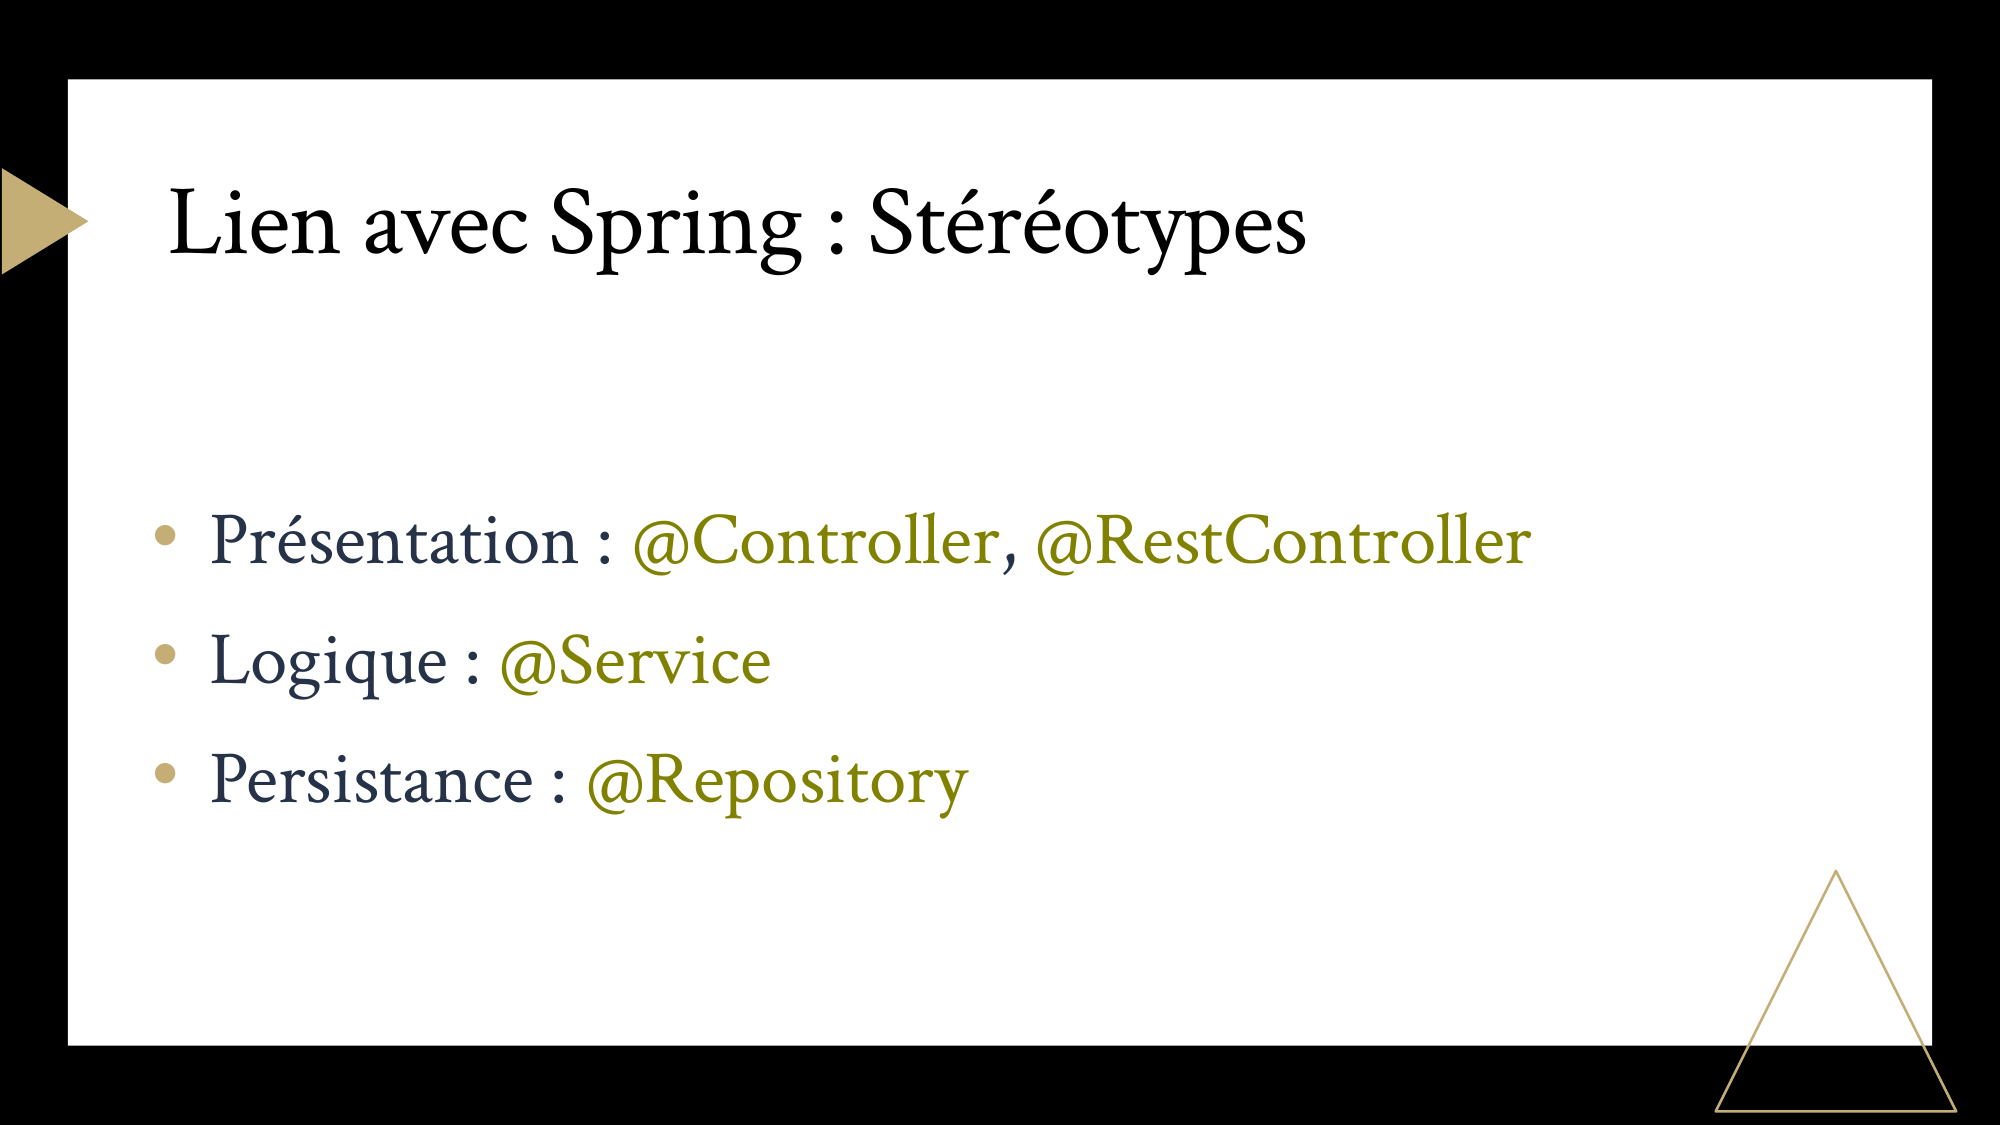

# Lien avec Spring : Stéréotypes

Présentation : @Controller, @RestController
Logique : @Service
Persistance : @Repository